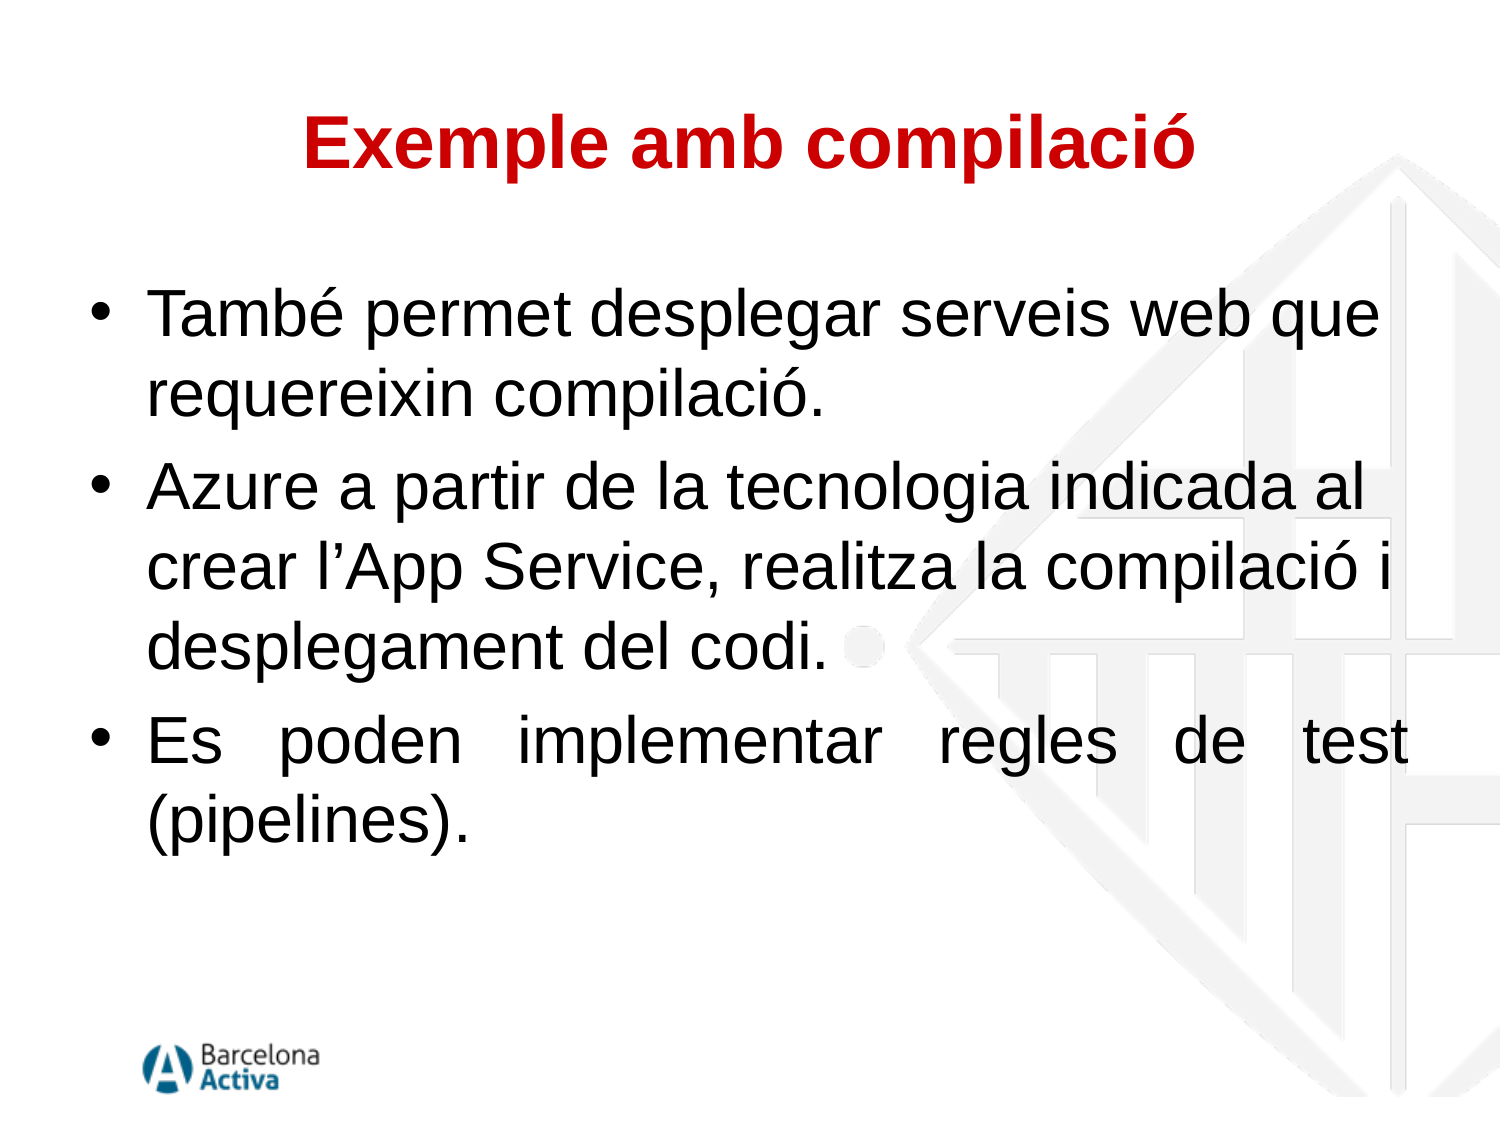

# Exemple amb compilació
També permet desplegar serveis web que requereixin compilació.
Azure a partir de la tecnologia indicada al crear l’App Service, realitza la compilació i desplegament del codi.
Es poden implementar regles de test (pipelines).